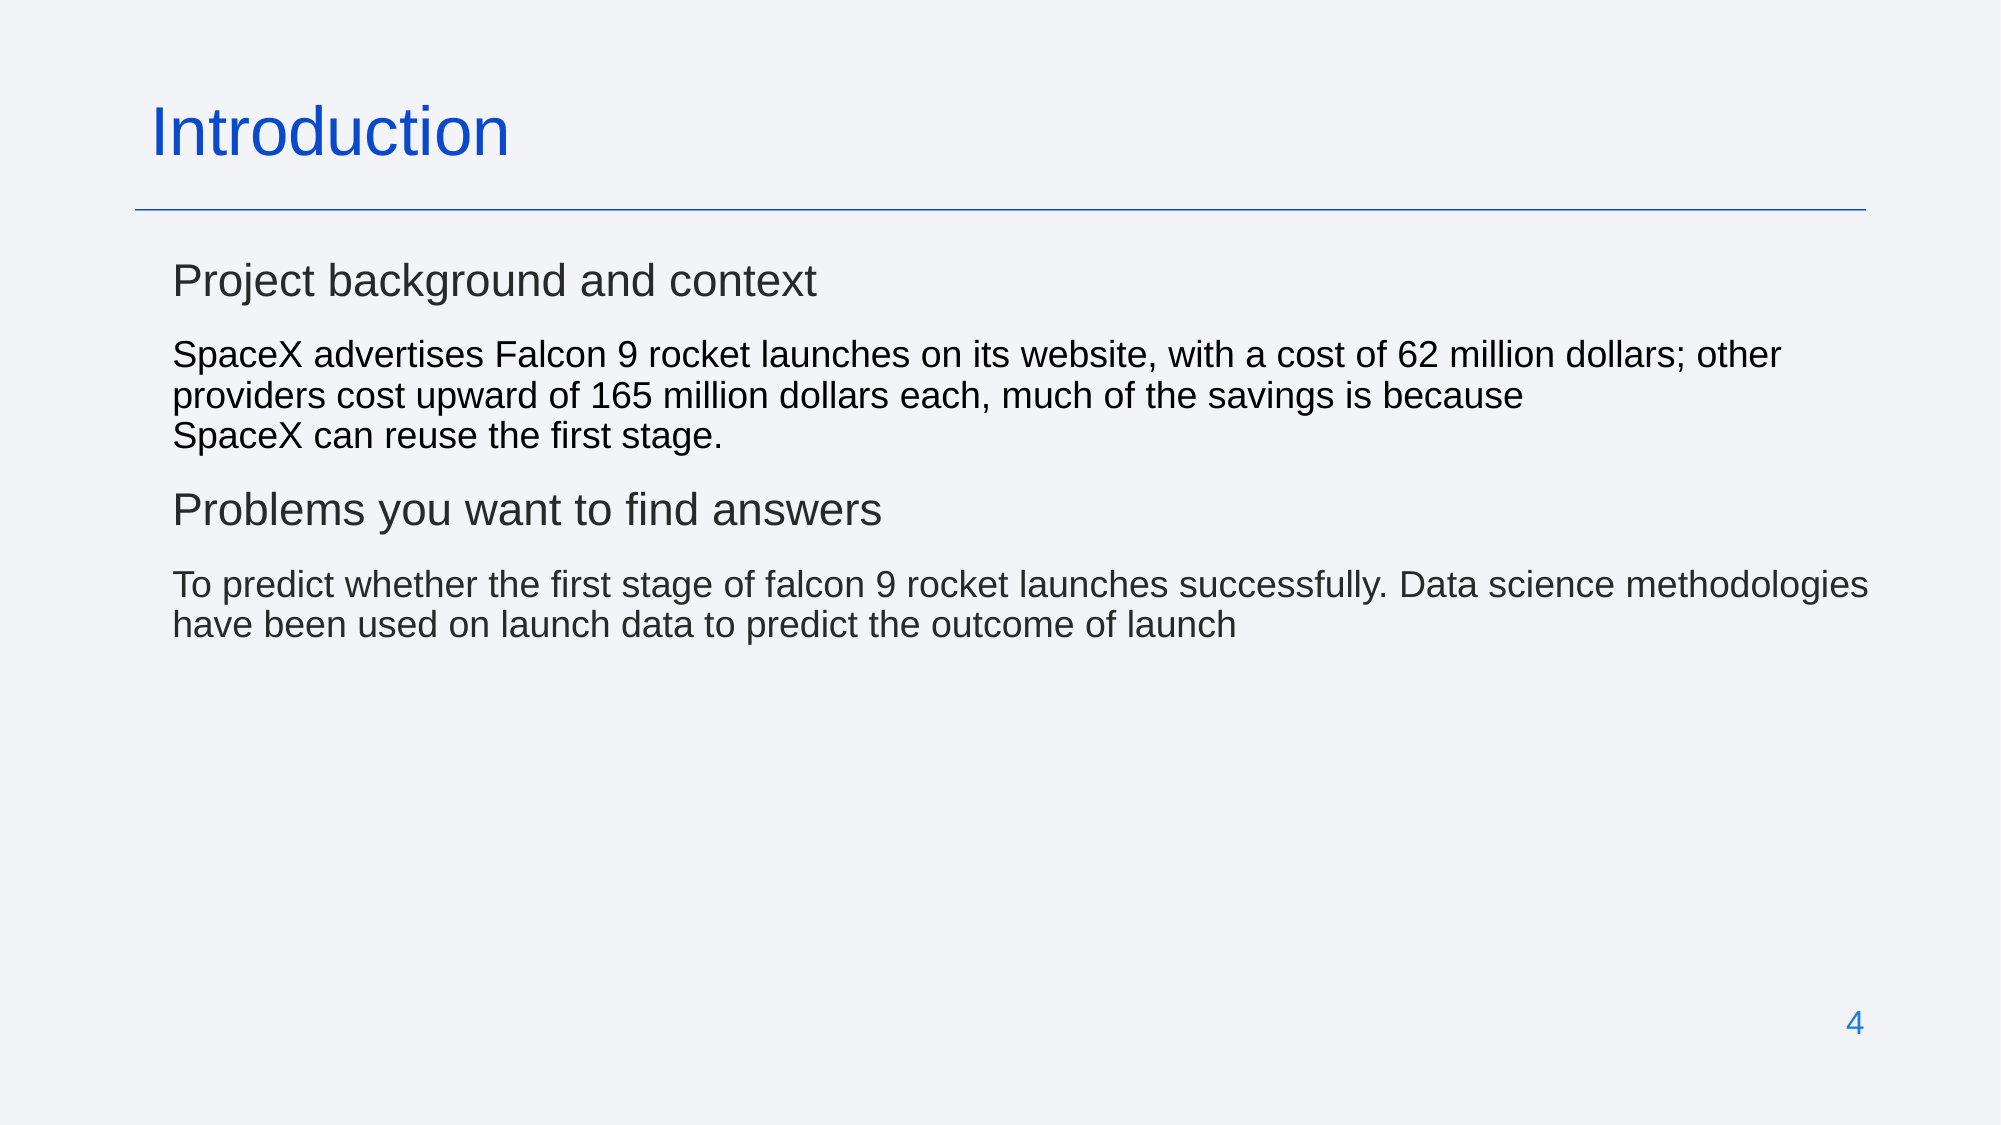

Introduction
Project background and context
SpaceX advertises Falcon 9 rocket launches on its website, with a cost of 62 million dollars; other providers cost upward of 165 million dollars each, much of the savings is because
SpaceX can reuse the first stage.
Problems you want to find answers
To predict whether the first stage of falcon 9 rocket launches successfully. Data science methodologies have been used on launch data to predict the outcome of launch
4